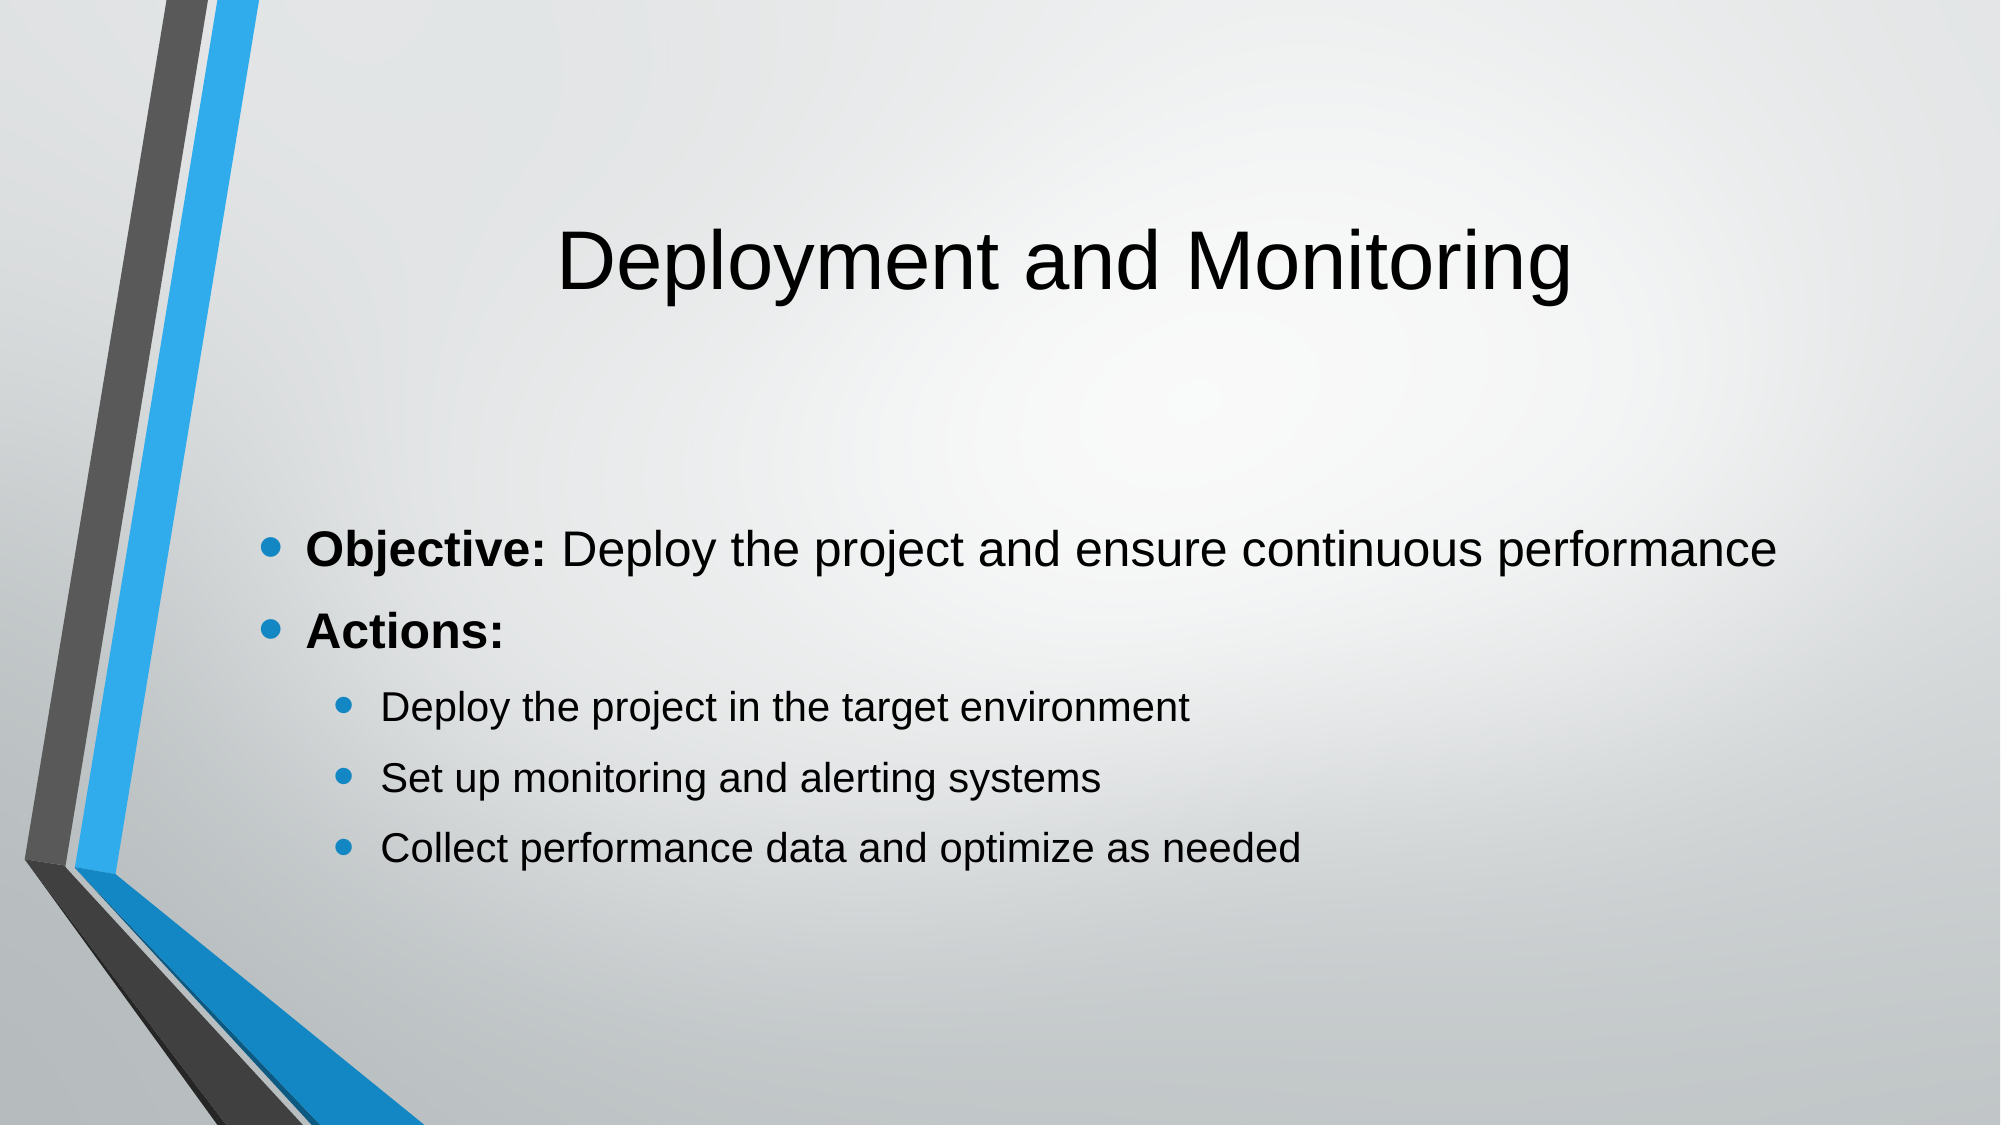

# Deployment and Monitoring
Objective: Deploy the project and ensure continuous performance
Actions:
Deploy the project in the target environment
Set up monitoring and alerting systems
Collect performance data and optimize as needed